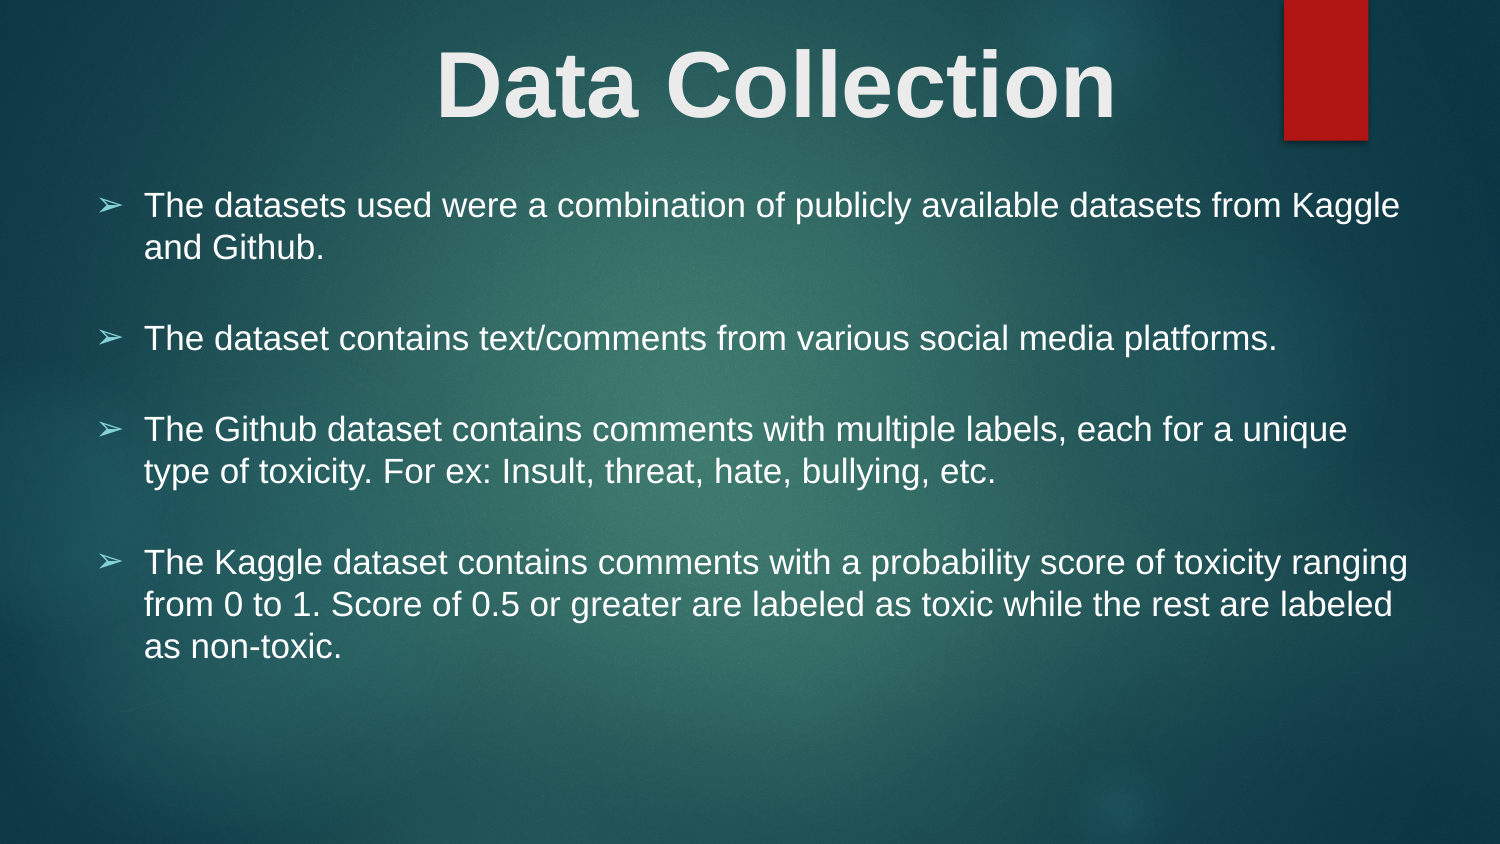

# Data Collection
The datasets used were a combination of publicly available datasets from Kaggle and Github.

The dataset contains text/comments from various social media platforms.

The Github dataset contains comments with multiple labels, each for a unique type of toxicity. For ex: Insult, threat, hate, bullying, etc.

The Kaggle dataset contains comments with a probability score of toxicity ranging from 0 to 1. Score of 0.5 or greater are labeled as toxic while the rest are labeled as non-toxic.